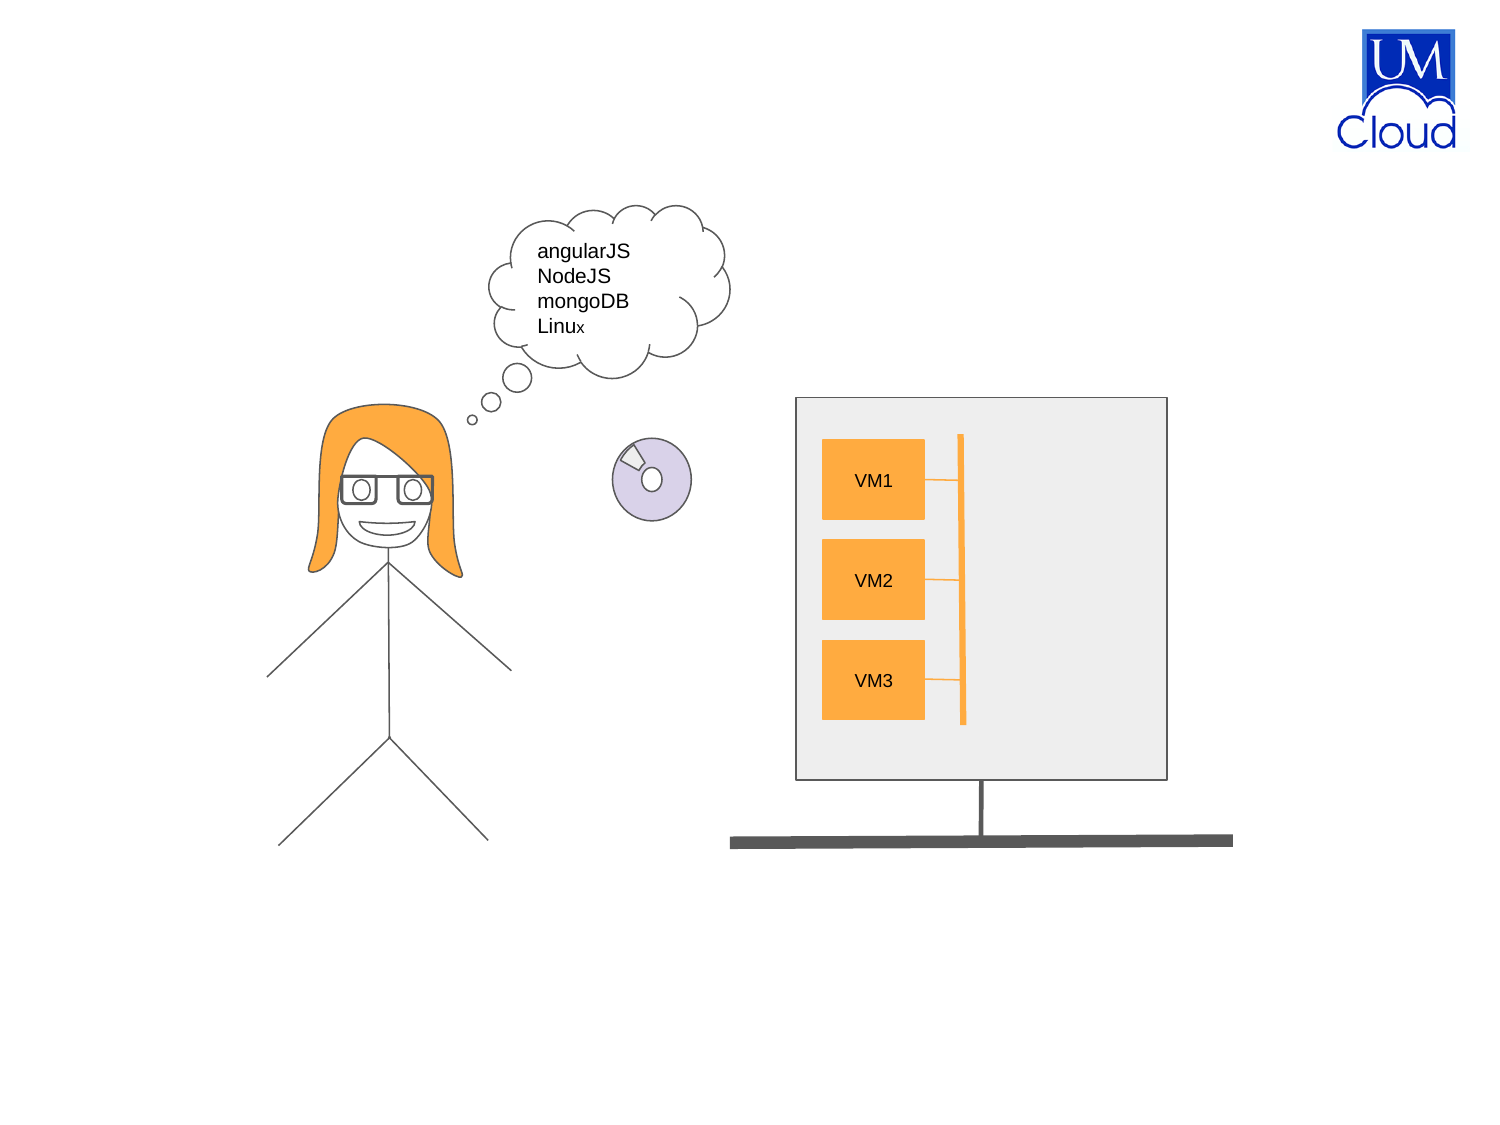

angularJS NodeJS mongoDB
Linux

VM1
VM2
VM3